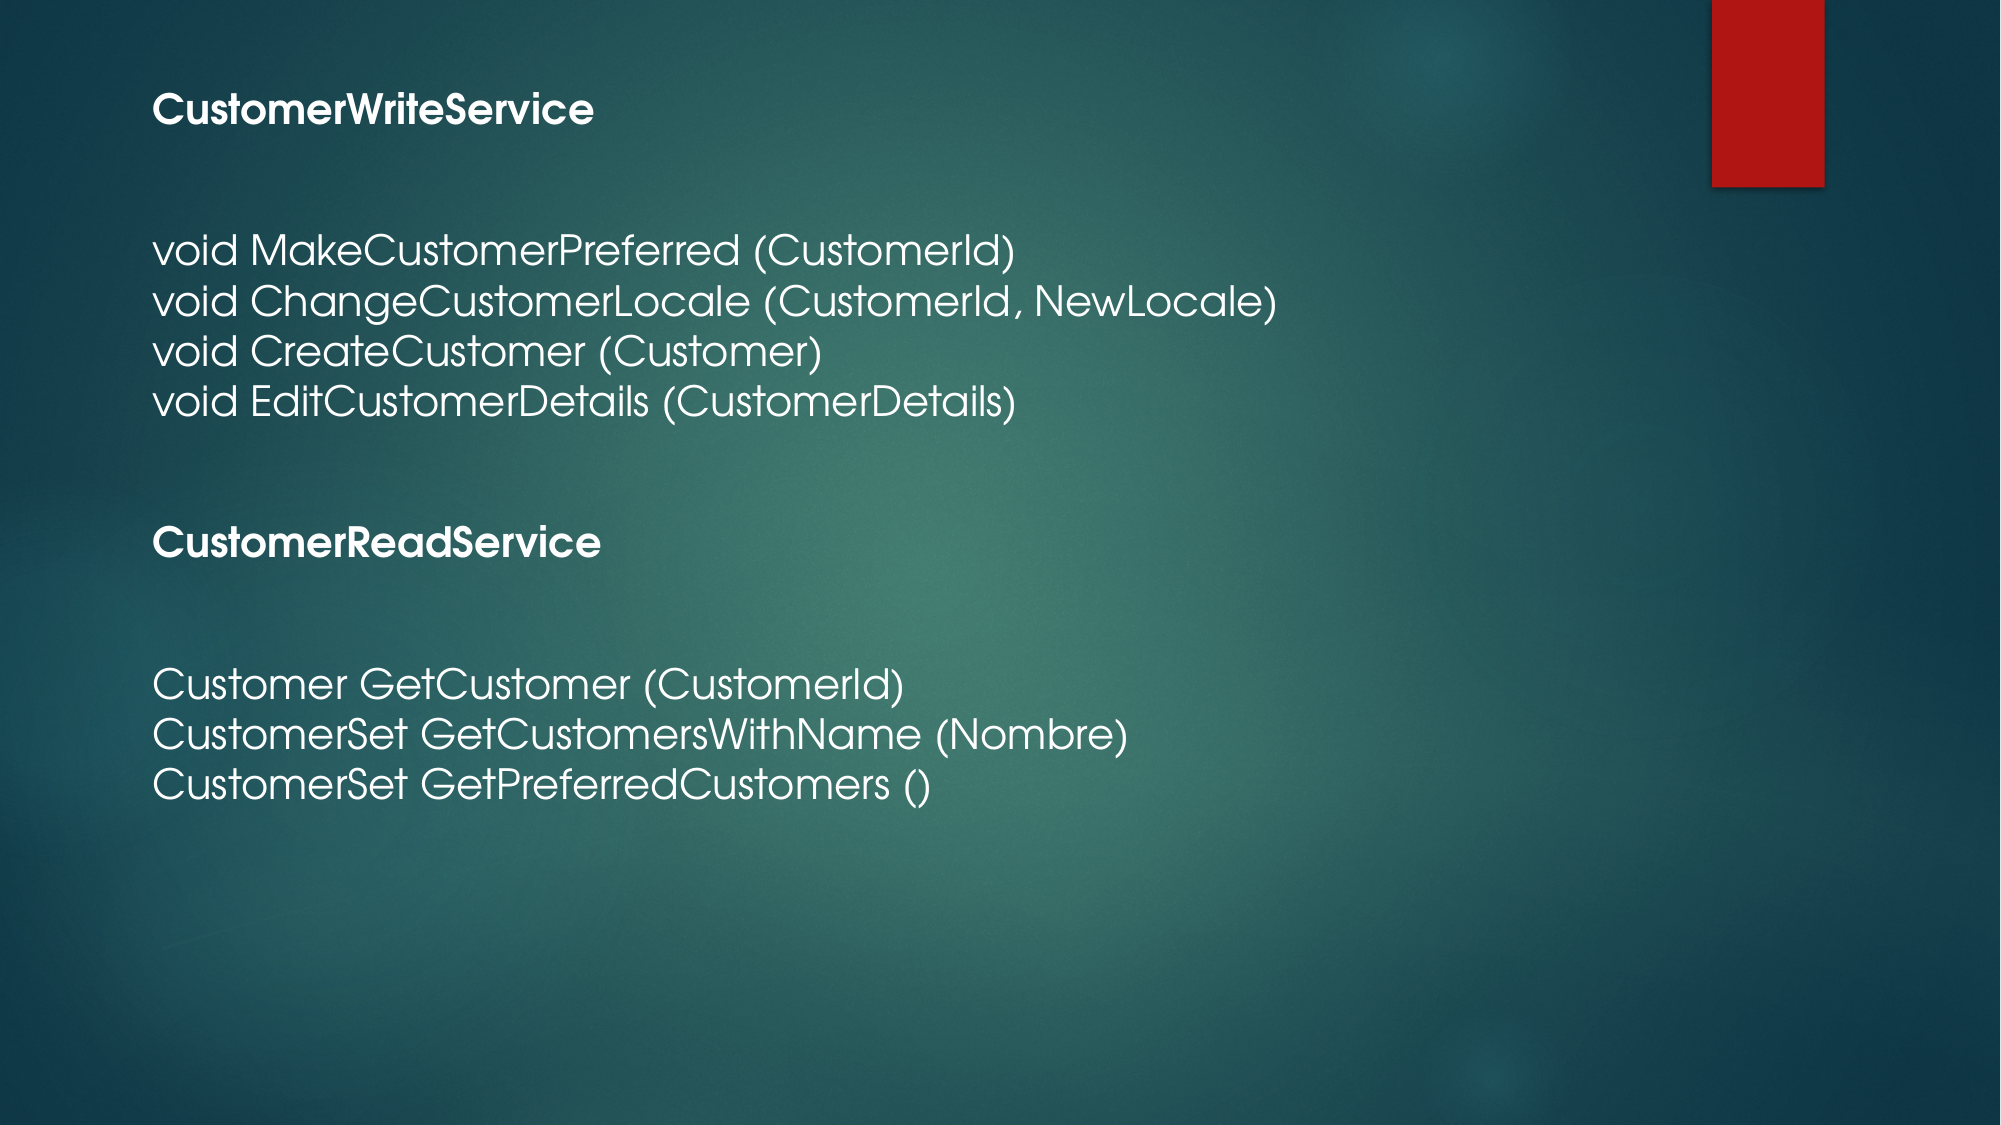

CustomerWriteService

void MakeCustomerPreferred (CustomerId)
void ChangeCustomerLocale (CustomerId, NewLocale)
void CreateCustomer (Customer)
void EditCustomerDetails (CustomerDetails)

CustomerReadService

Customer GetCustomer (CustomerId)
CustomerSet GetCustomersWithName (Nombre)
CustomerSet GetPreferredCustomers ()